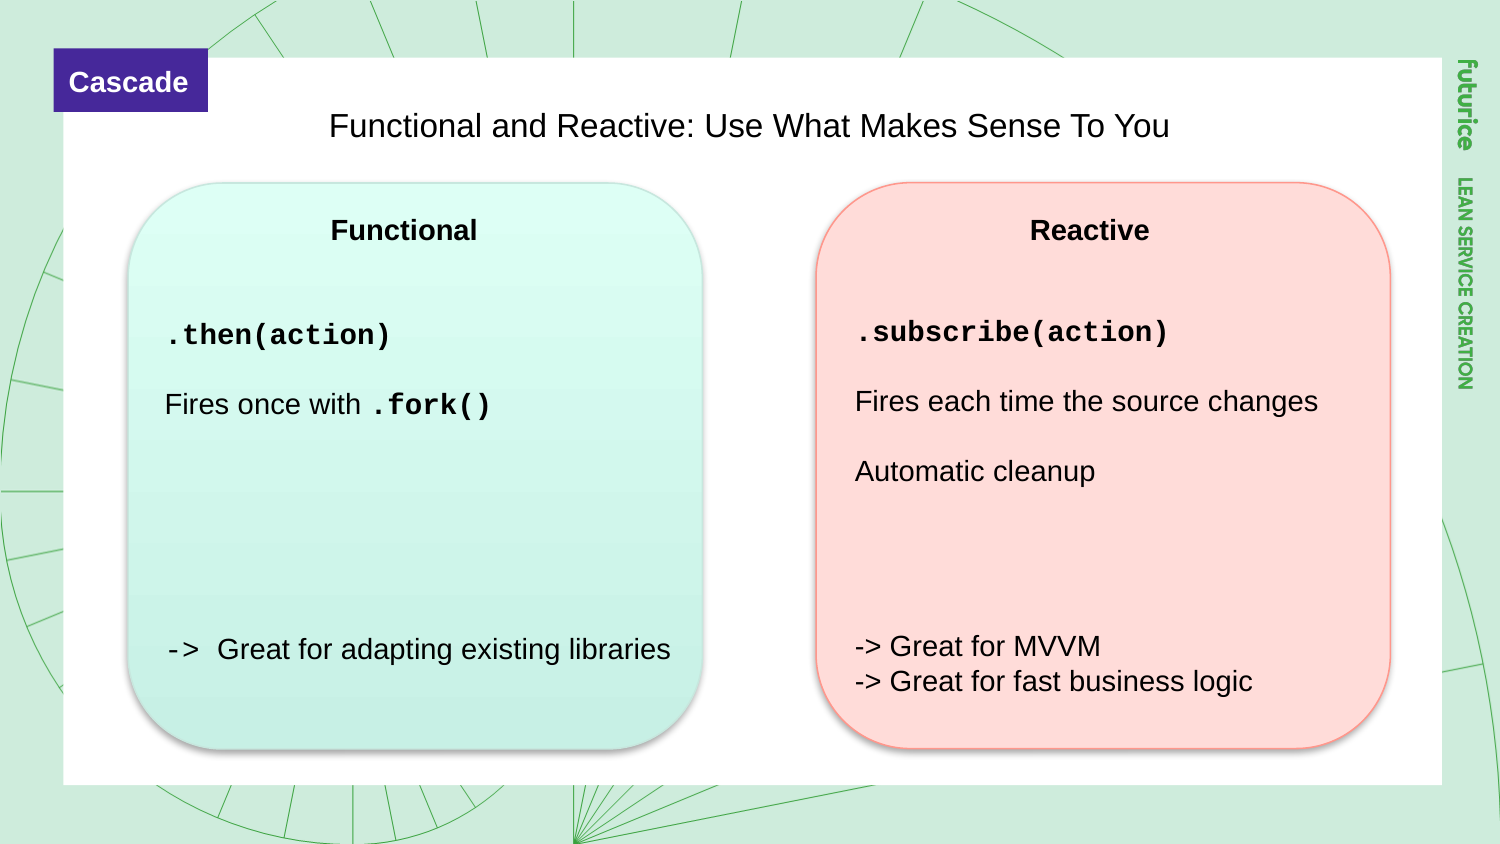

# Functional and Reactive: Use What Makes Sense To You
Cascade

Reactive
Functional
.subscribe(action)

Fires each time the source changes

Automatic cleanup

-> Great for MVVM
-> Great for fast business logic

.then(action)

Fires once with .fork()

-> Great for adapting existing libraries